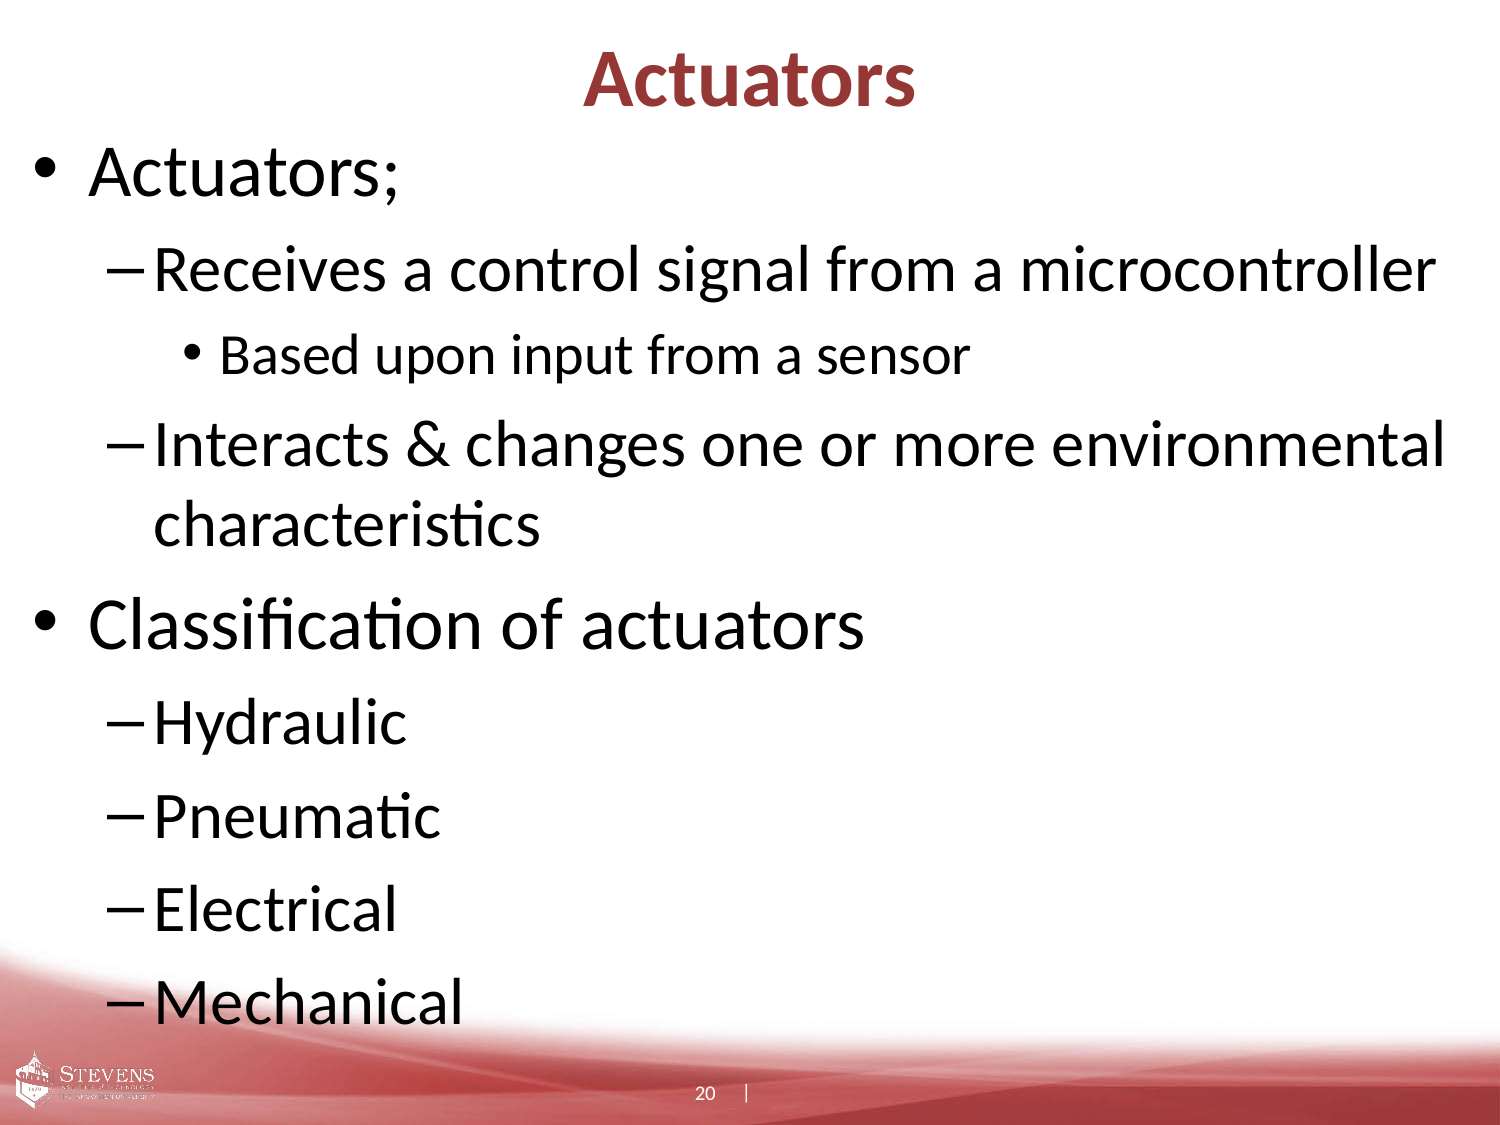

# Actuators
Actuators;
Receives a control signal from a microcontroller
Based upon input from a sensor
Interacts & changes one or more environmental characteristics
Classification of actuators
Hydraulic
Pneumatic
Electrical
Mechanical
20